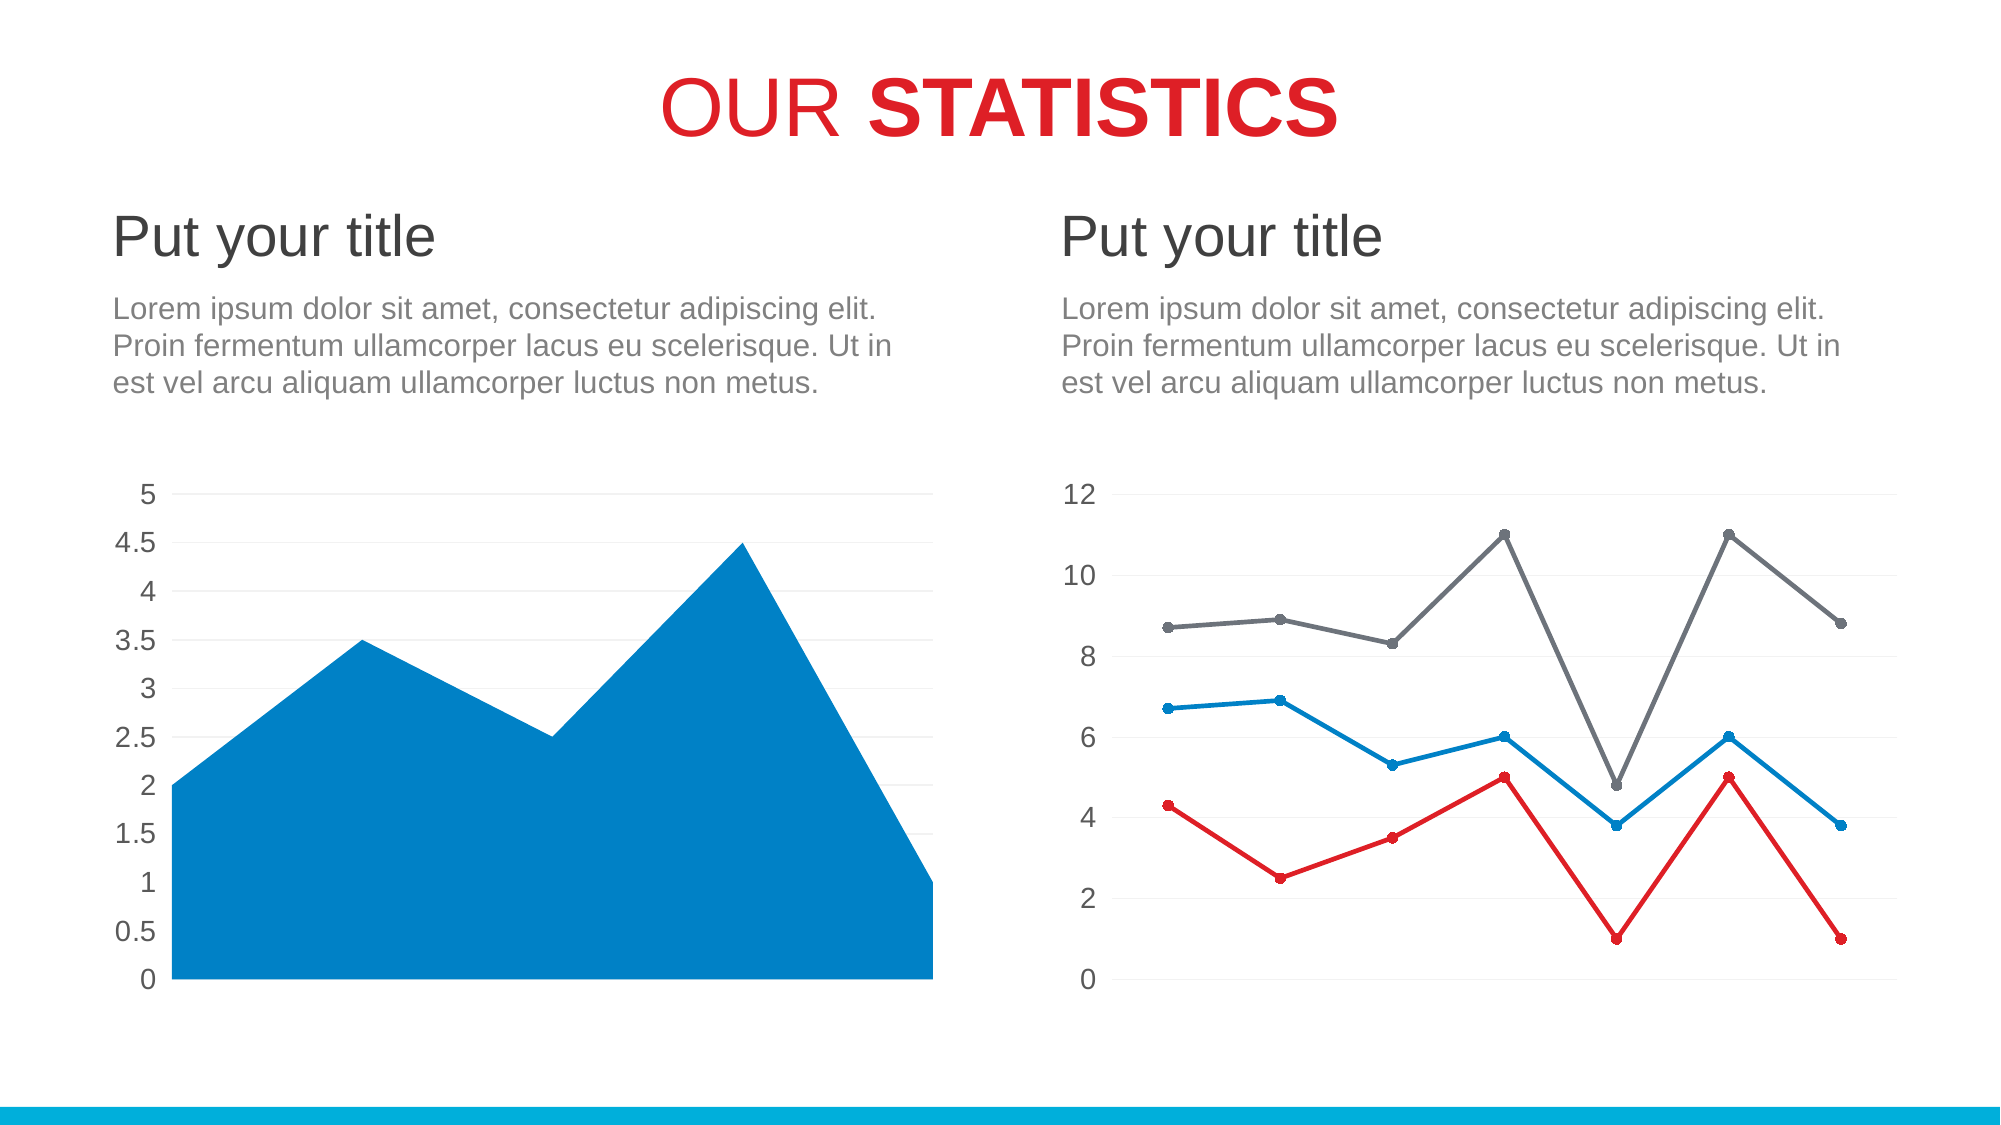

# OUR STATISTICS
Put your title
Put your title
Lorem ipsum dolor sit amet, consectetur adipiscing elit. Proin fermentum ullamcorper lacus eu scelerisque. Ut in est vel arcu aliquam ullamcorper luctus non metus.
Lorem ipsum dolor sit amet, consectetur adipiscing elit. Proin fermentum ullamcorper lacus eu scelerisque. Ut in est vel arcu aliquam ullamcorper luctus non metus.

### Chart

| Category | Series 1 |
|---|---|
| Category 1 | 2.0 |
| Category 2 | 3.5 |
| Category 3 | 2.5 |
| Category 4 | 4.5 |
| Category 5 | 1.0 |

### Chart

| Category | Series 1 | Series 2 | Series 3 |
|---|---|---|---|
| Category 1 | 4.3 | 2.4 | 2.0 |
| Category 2 | 2.5 | 4.4 | 2.0 |
| Category 3 | 3.5 | 1.8 | 3.0 |
| Category 4 | 5.0 | 1.0 | 5.0 |
| Category 4 | 1.0 | 2.8 | 1.0 |
| Category 4 | 5.0 | 1.0 | 5.0 |
| Category 4 | 1.0 | 2.8 | 5.0 |